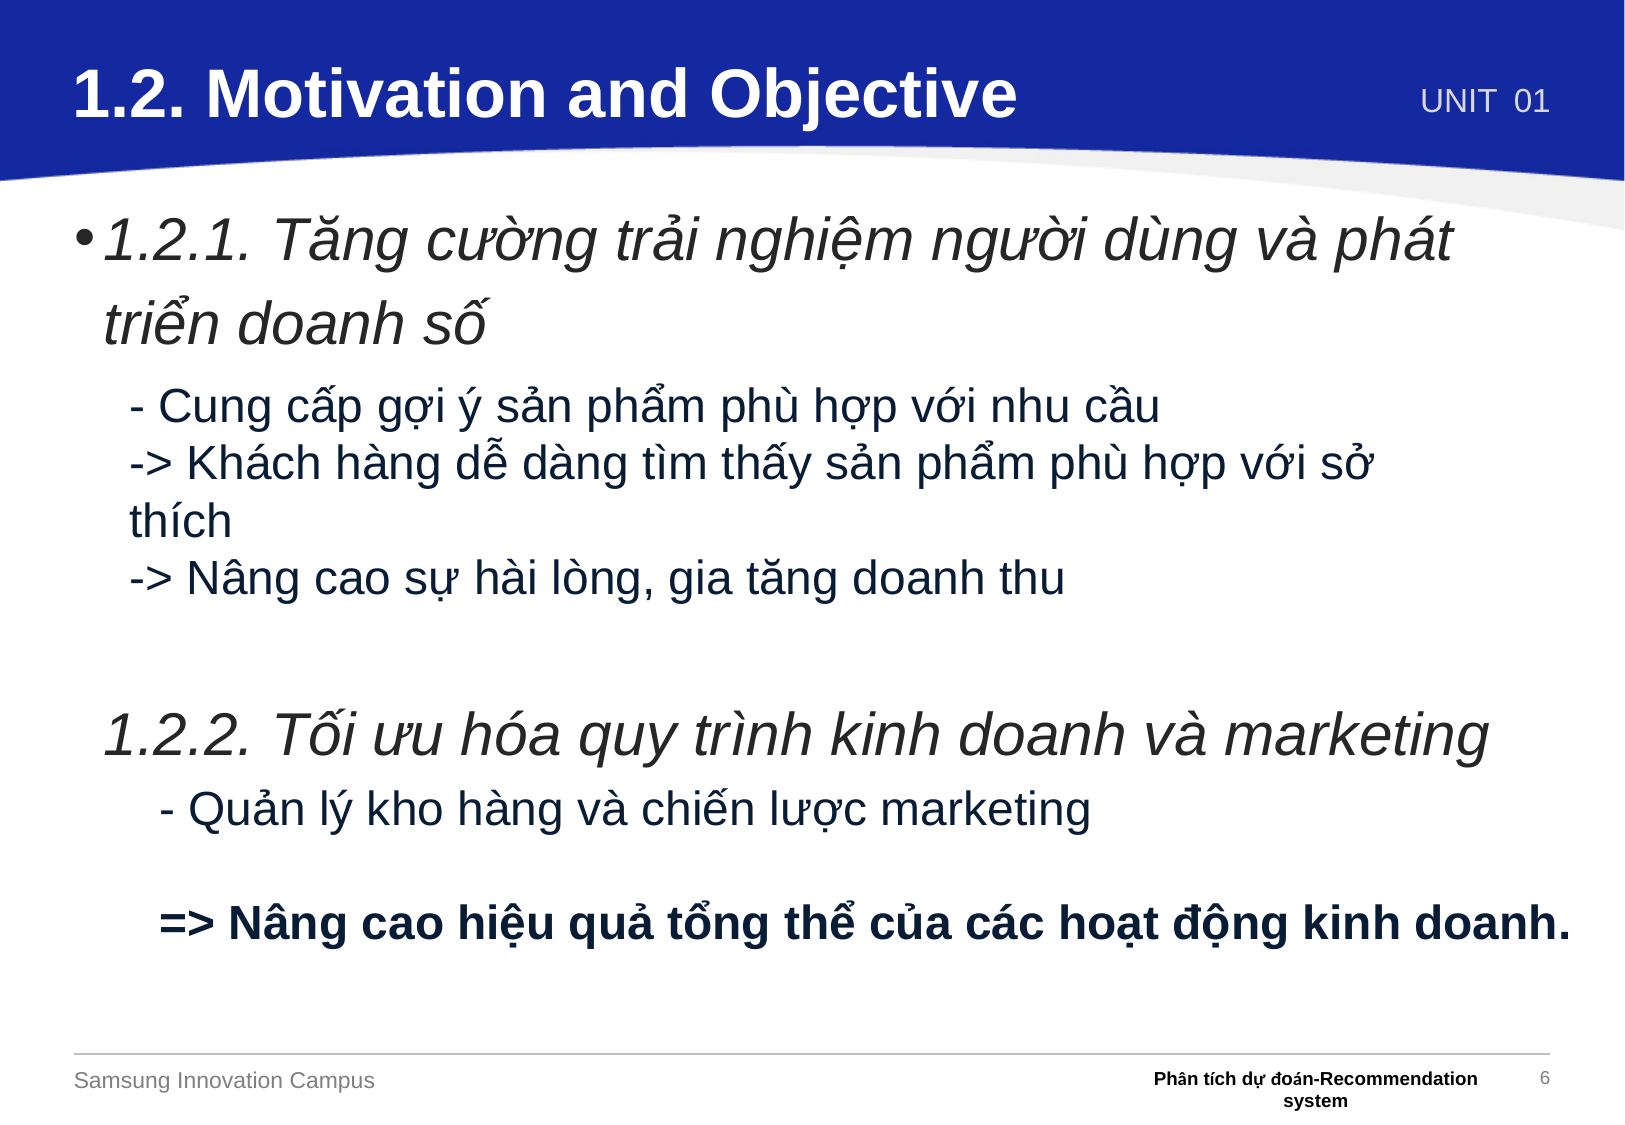

1.2. Motivation and Objective
UNIT
01
1.2.1. Tăng cường trải nghiệm người dùng và phát triển doanh số

- Cung cấp gợi ý sản phẩm phù hợp với nhu cầu
-> Khách hàng dễ dàng tìm thấy sản phẩm phù hợp với sở thích
-> Nâng cao sự hài lòng, gia tăng doanh thu

1.2.2. Tối ưu hóa quy trình kinh doanh và marketing

- Quản lý kho hàng và chiến lược marketing

=> Nâng cao hiệu quả tổng thể của các hoạt động kinh doanh.